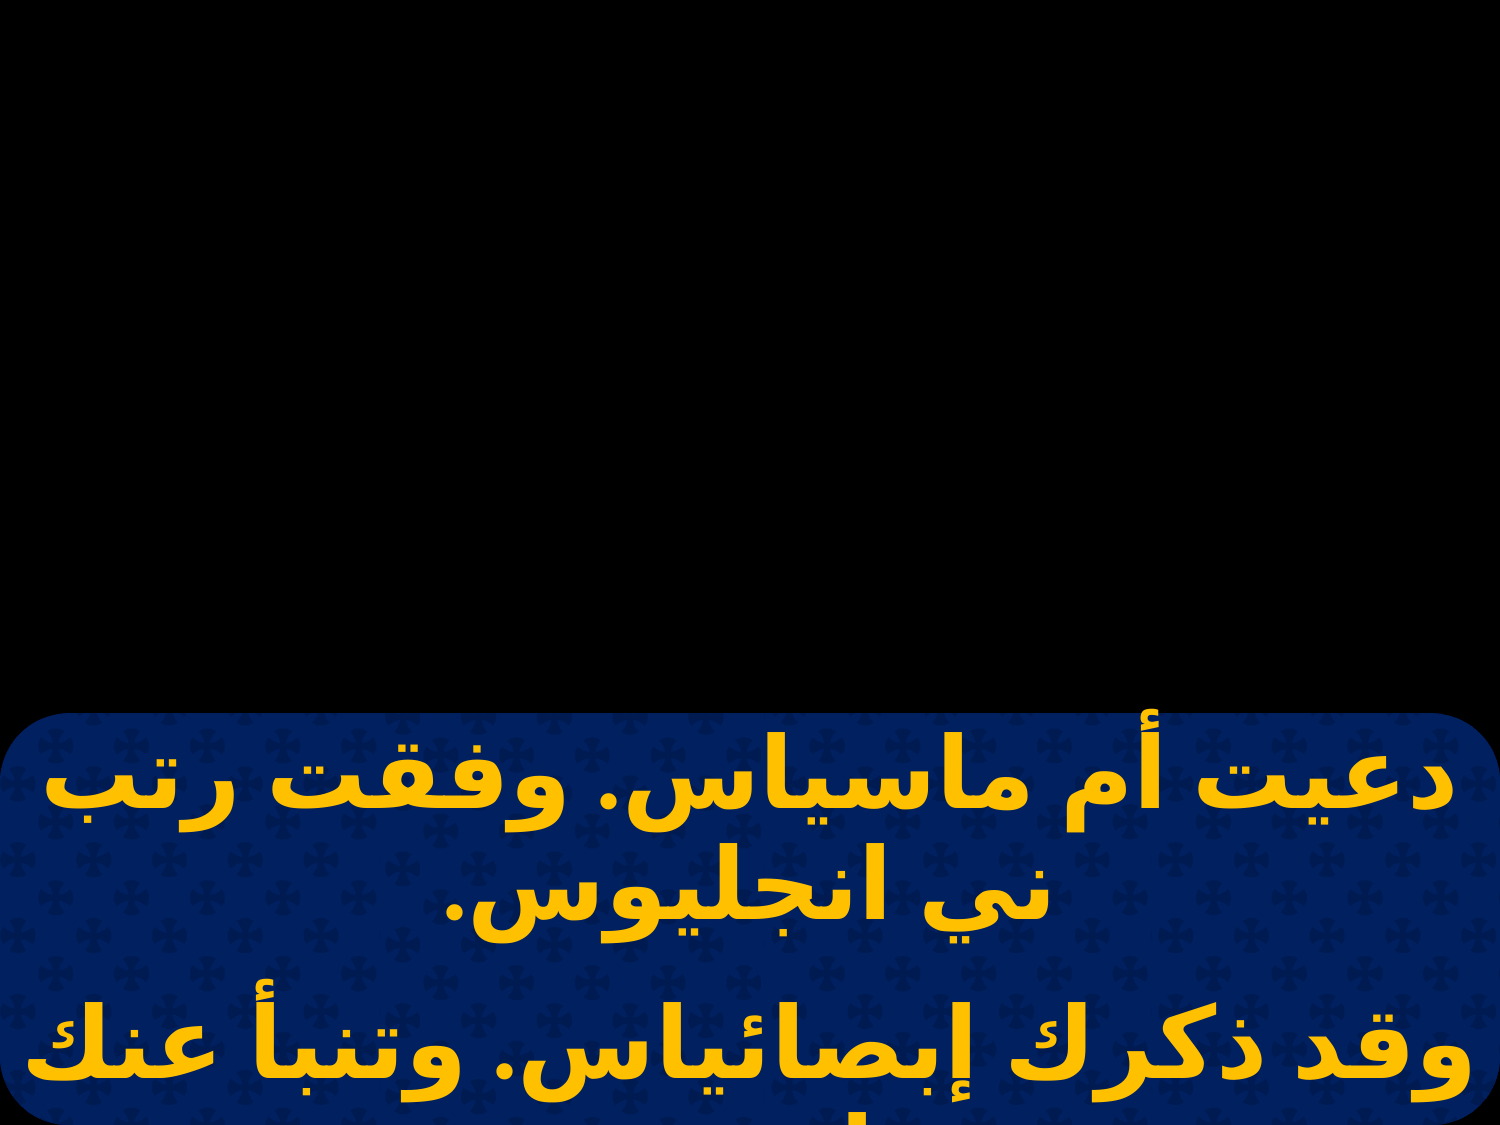

| دعيت أم ماسياس. وفقت رتب ني انجليوس. |
| --- |
|  |
| وقد ذكرك إبصائياس. وتنبأ عنك عاموس. |